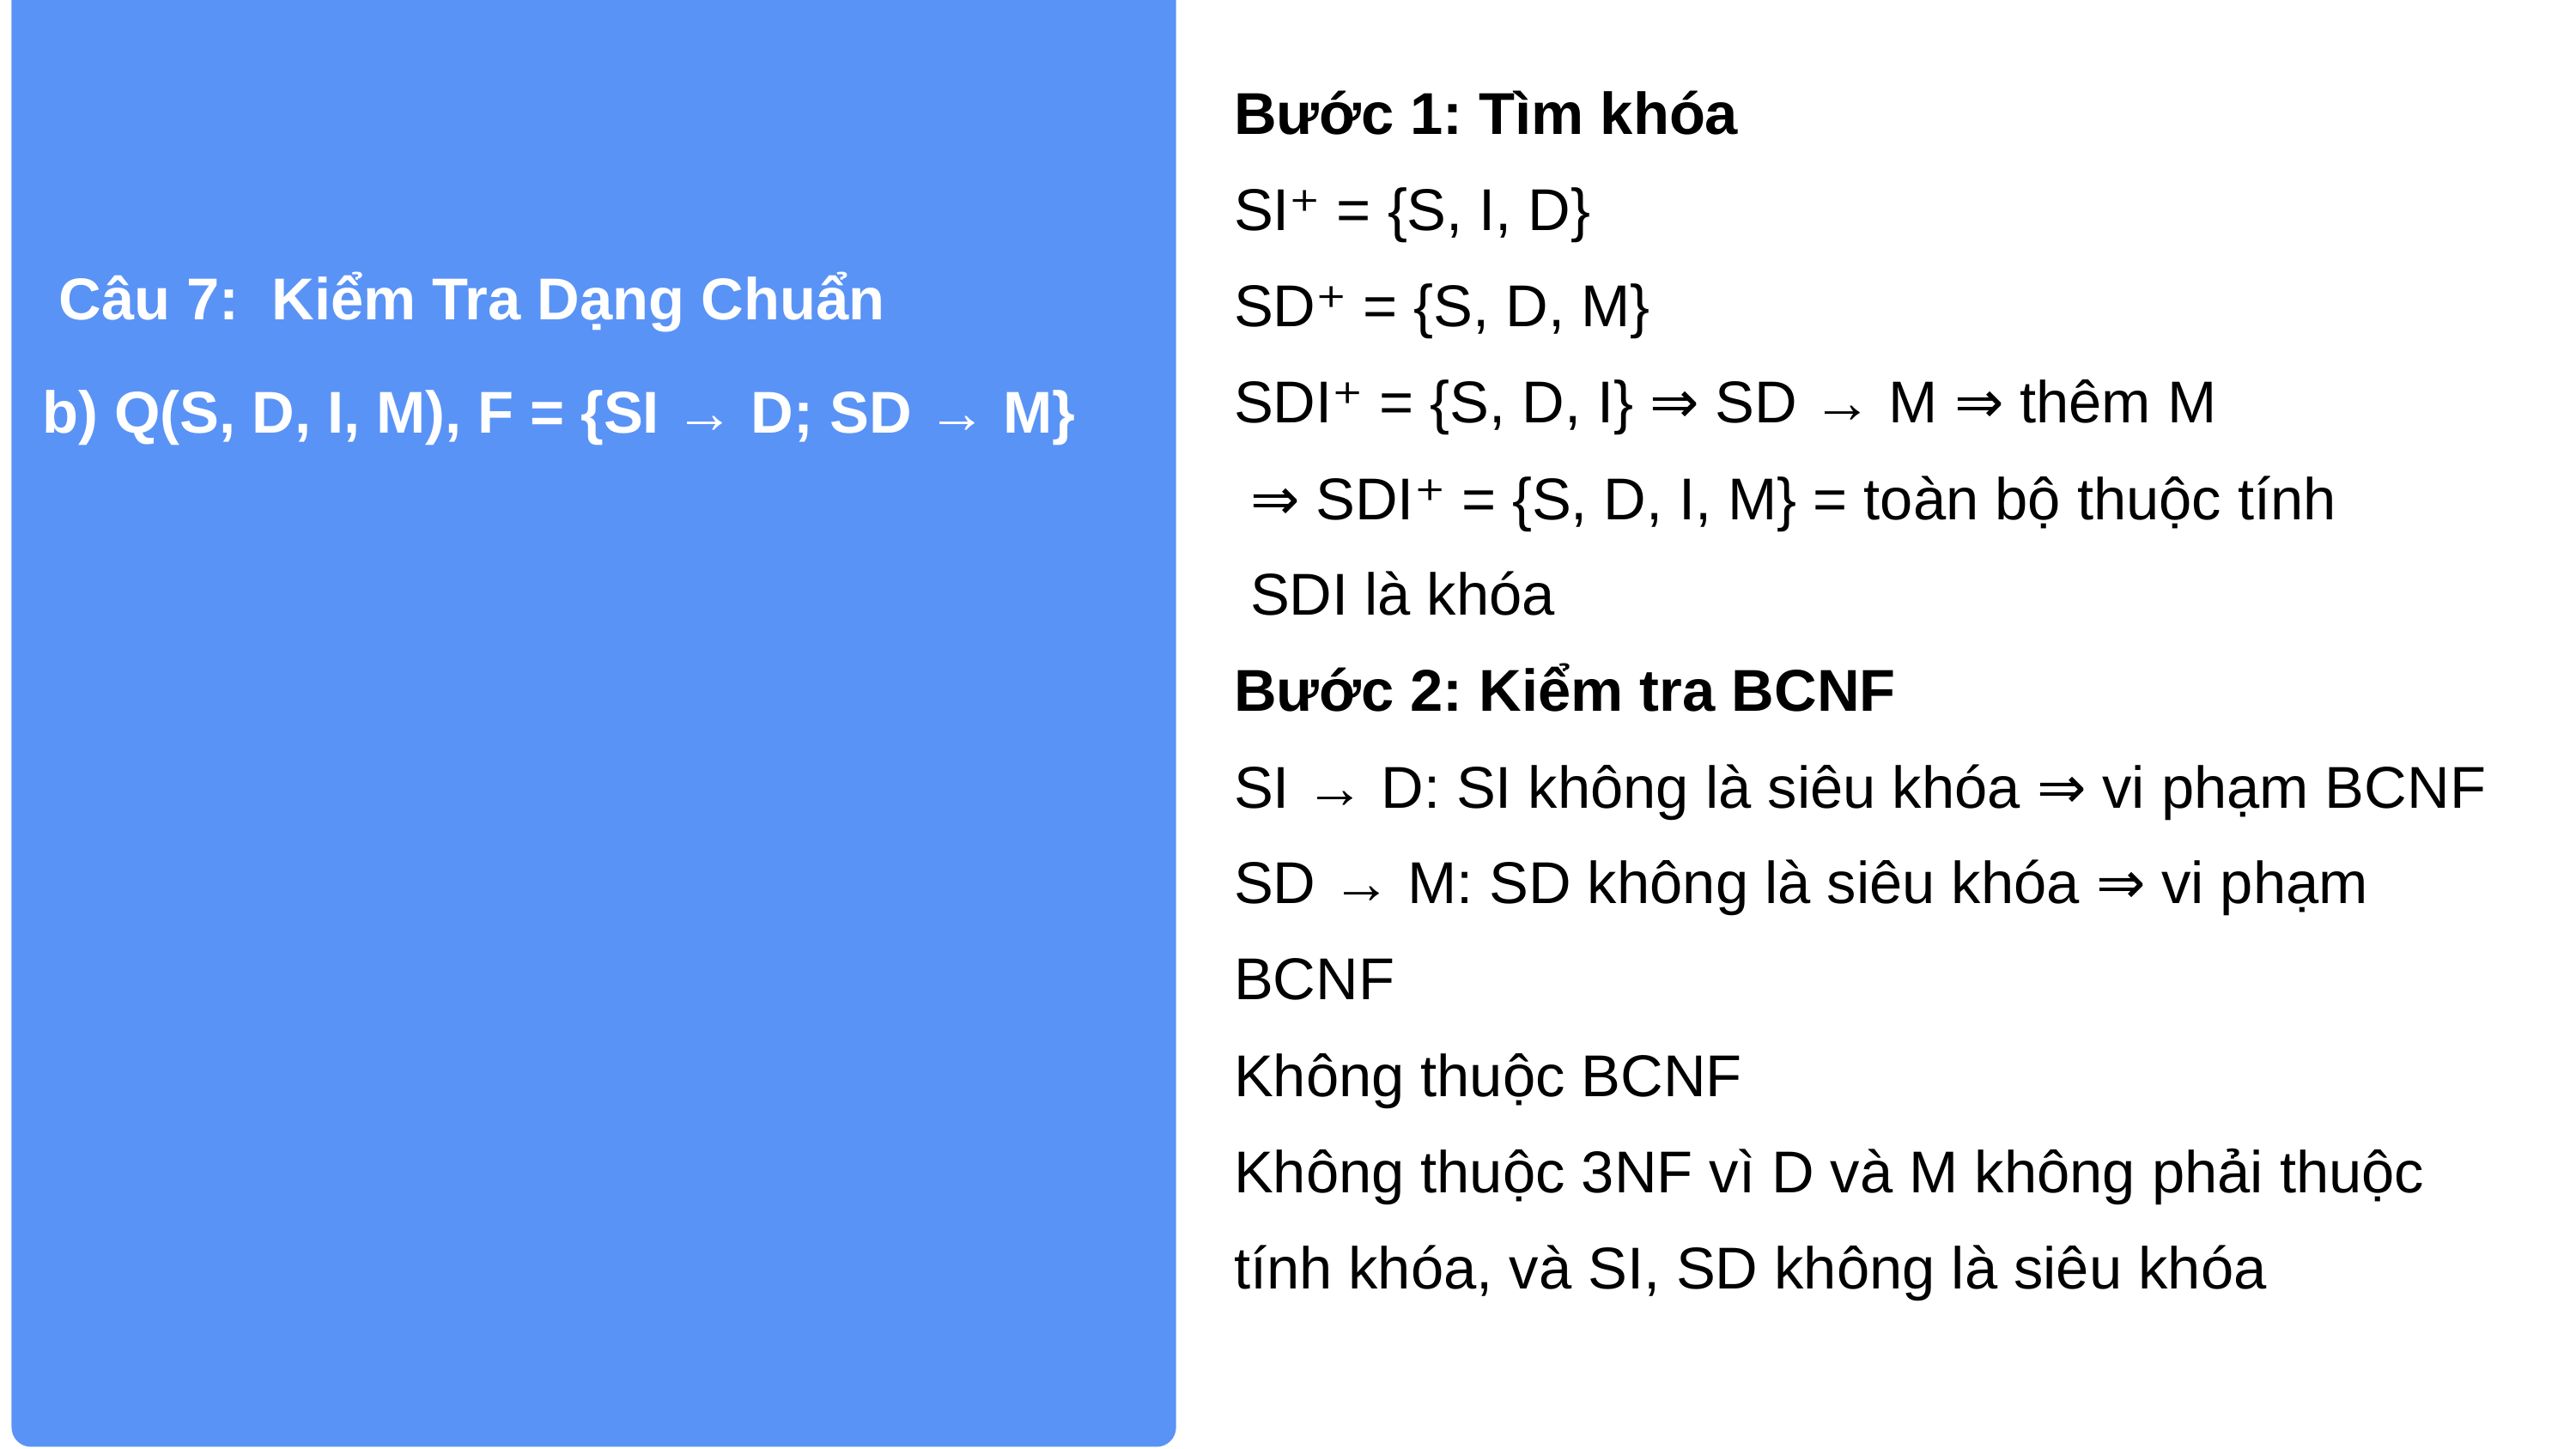

Bước 1: Tìm khóa
SI⁺ = {S, I, D}
SD⁺ = {S, D, M}
SDI⁺ = {S, D, I} ⇒ SD → M ⇒ thêm M
 ⇒ SDI⁺ = {S, D, I, M} = toàn bộ thuộc tính
 SDI là khóa
Bước 2: Kiểm tra BCNF
SI → D: SI không là siêu khóa ⇒ vi phạm BCNF
SD → M: SD không là siêu khóa ⇒ vi phạm BCNF
Không thuộc BCNF
Không thuộc 3NF vì D và M không phải thuộc tính khóa, và SI, SD không là siêu khóa

 Câu 7:  Kiểm Tra Dạng Chuẩn
b) Q(S, D, I, M), F = {SI → D; SD → M}